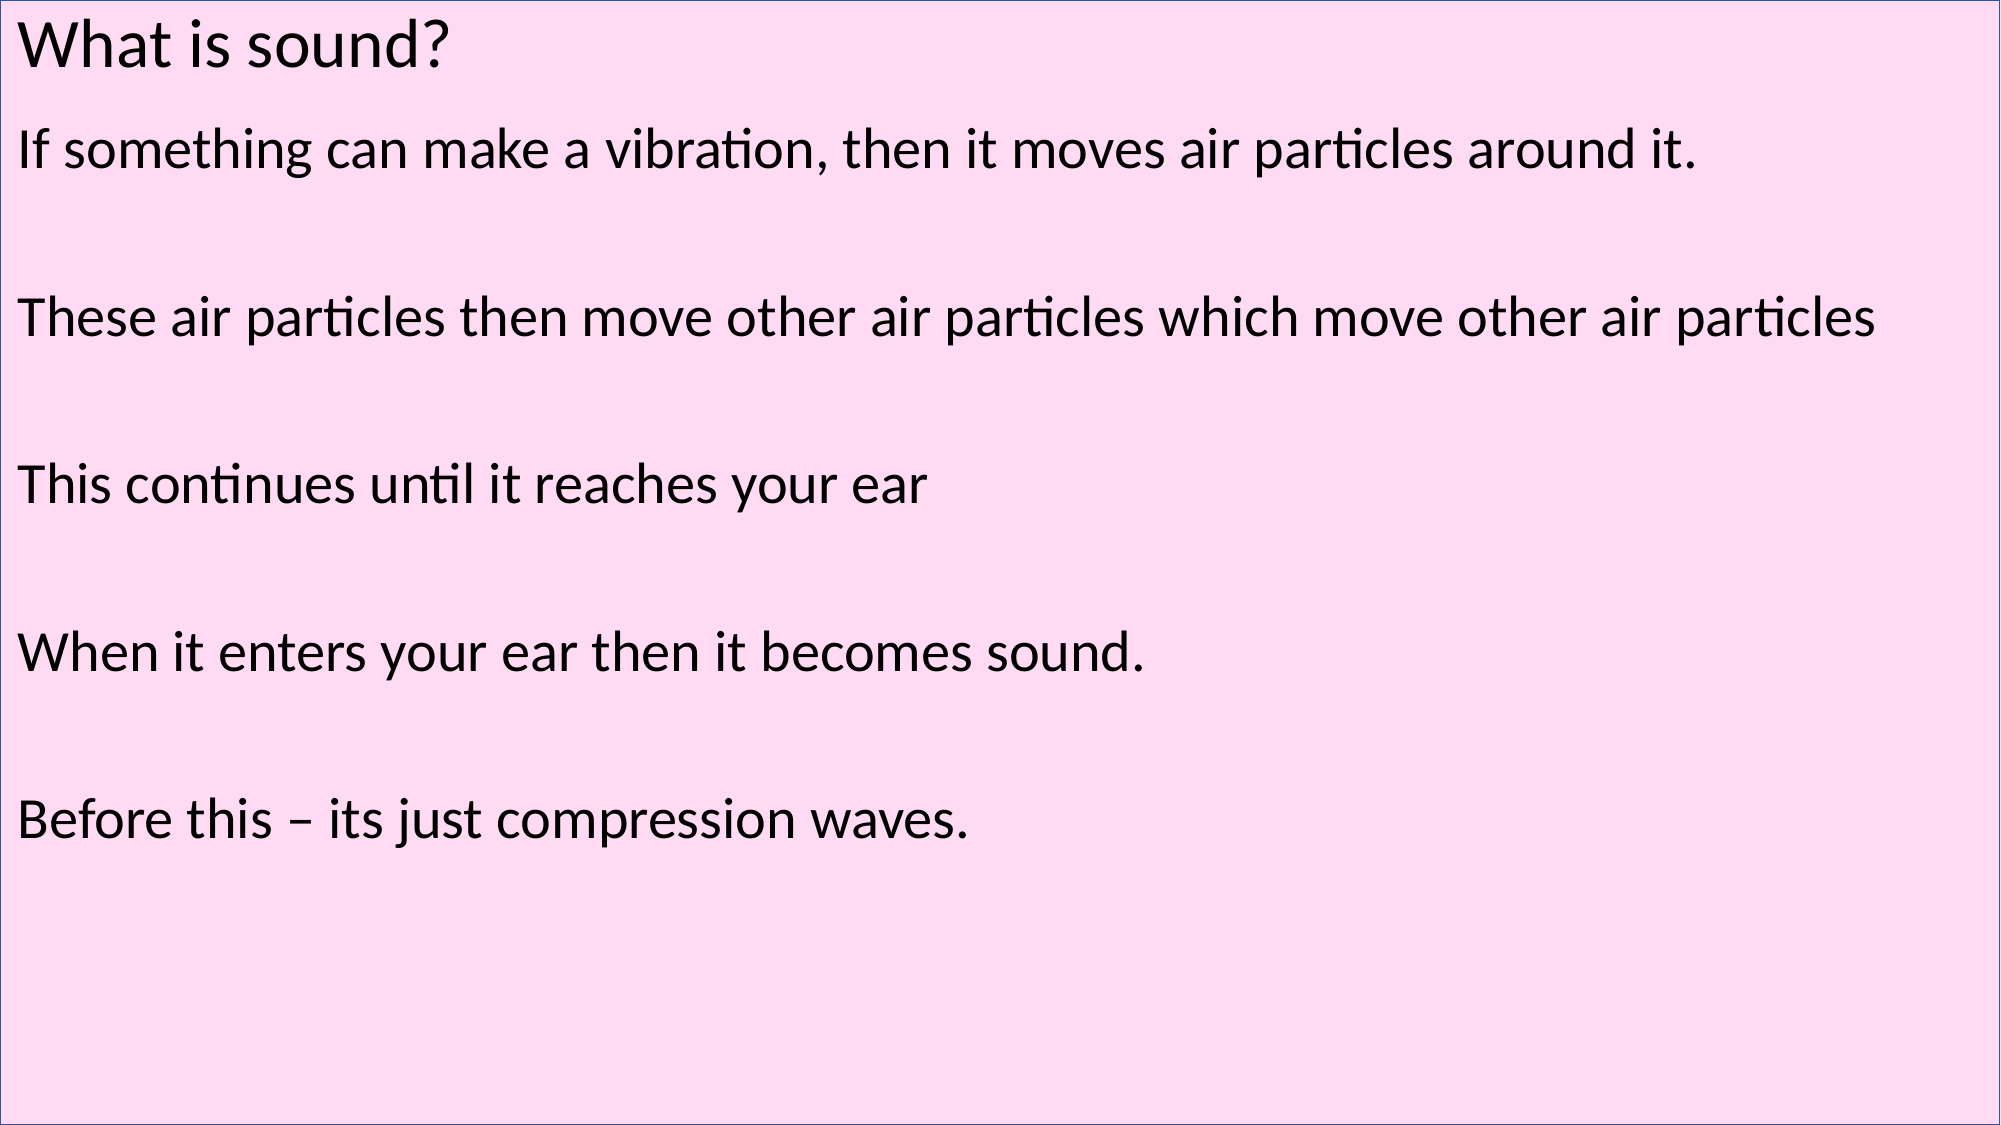

# What is sound?
If something can make a vibration, then it moves air particles around it.

These air particles then move other air particles which move other air particles

This continues until it reaches your ear

When it enters your ear then it becomes sound.

Before this – its just compression waves.